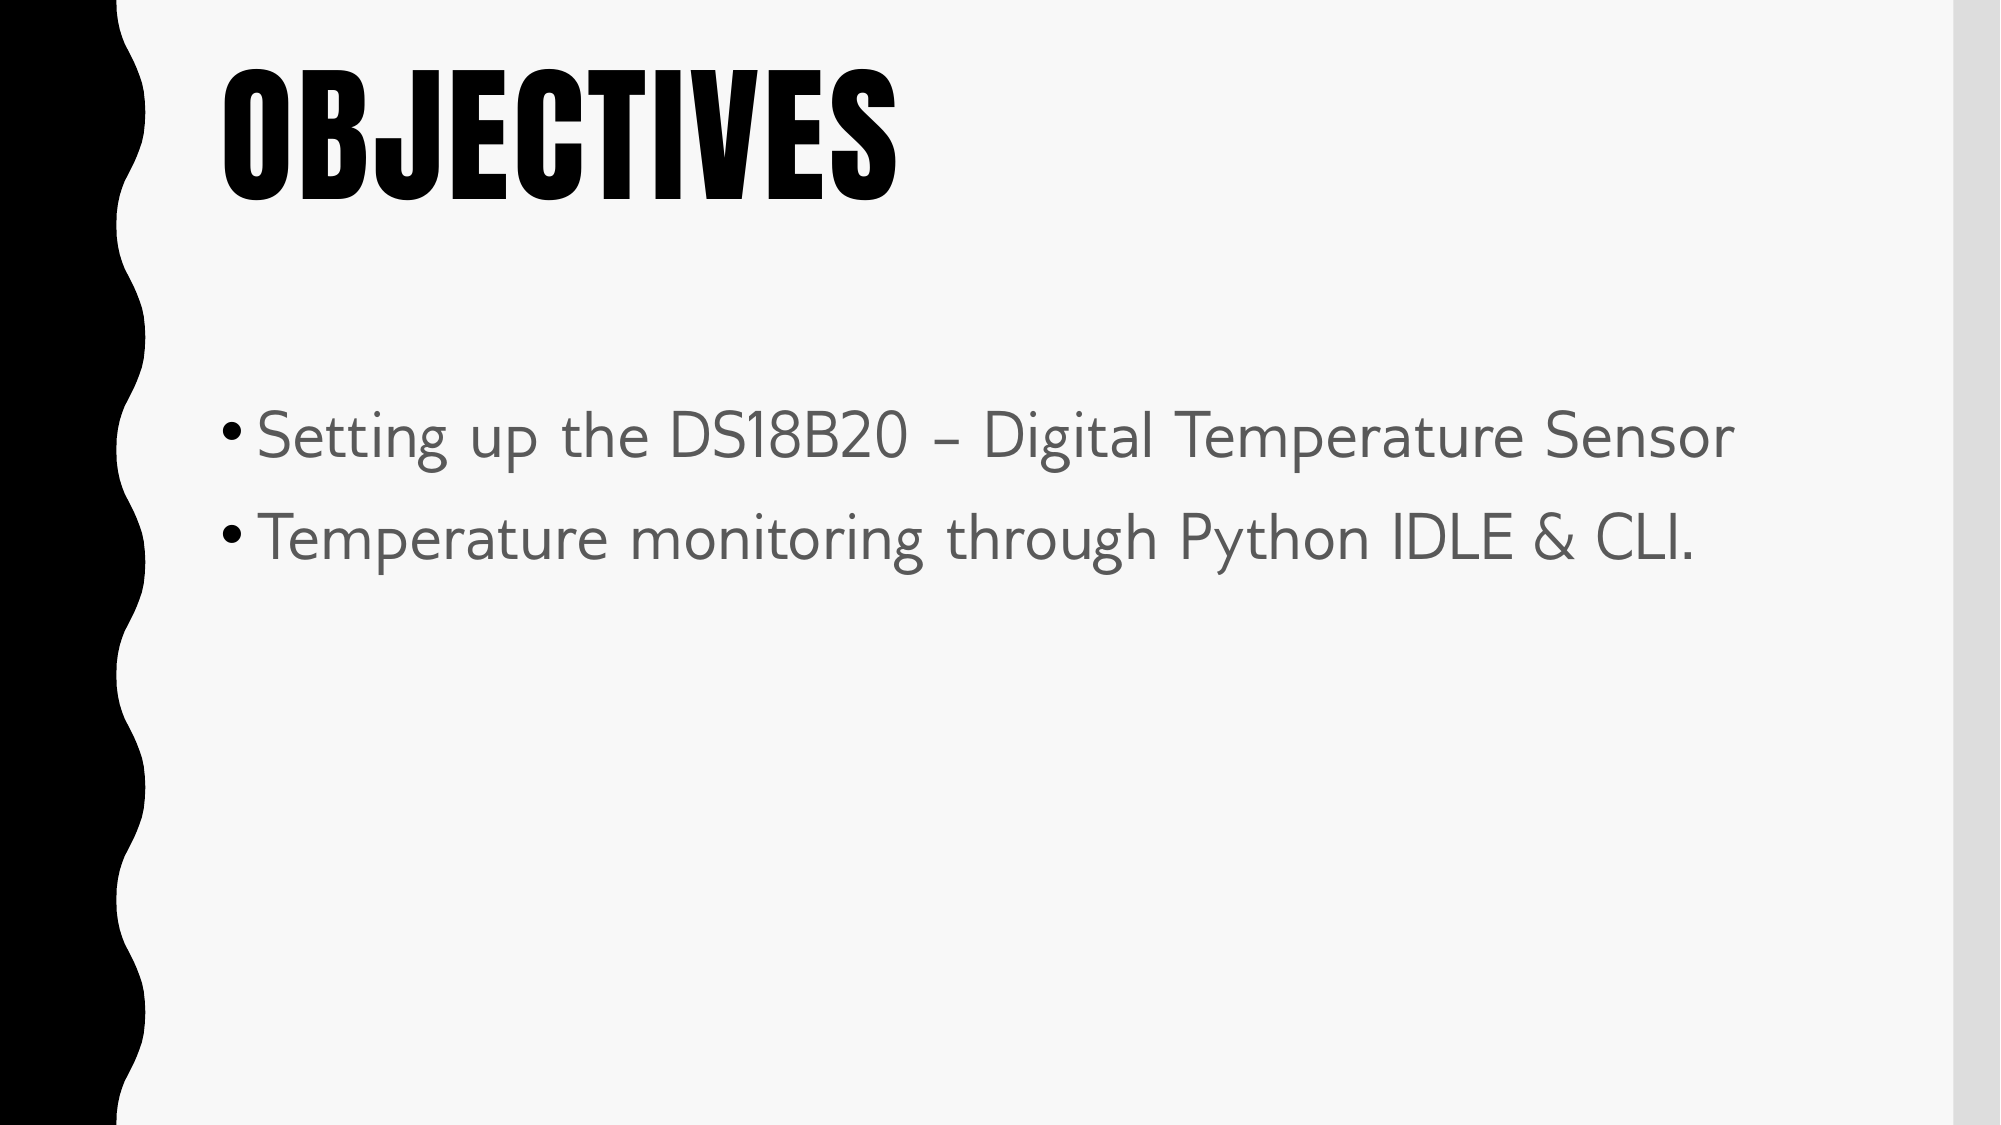

# Objectives
Setting up the DS18B20 – Digital Temperature Sensor
Temperature monitoring through Python IDLE & CLI.